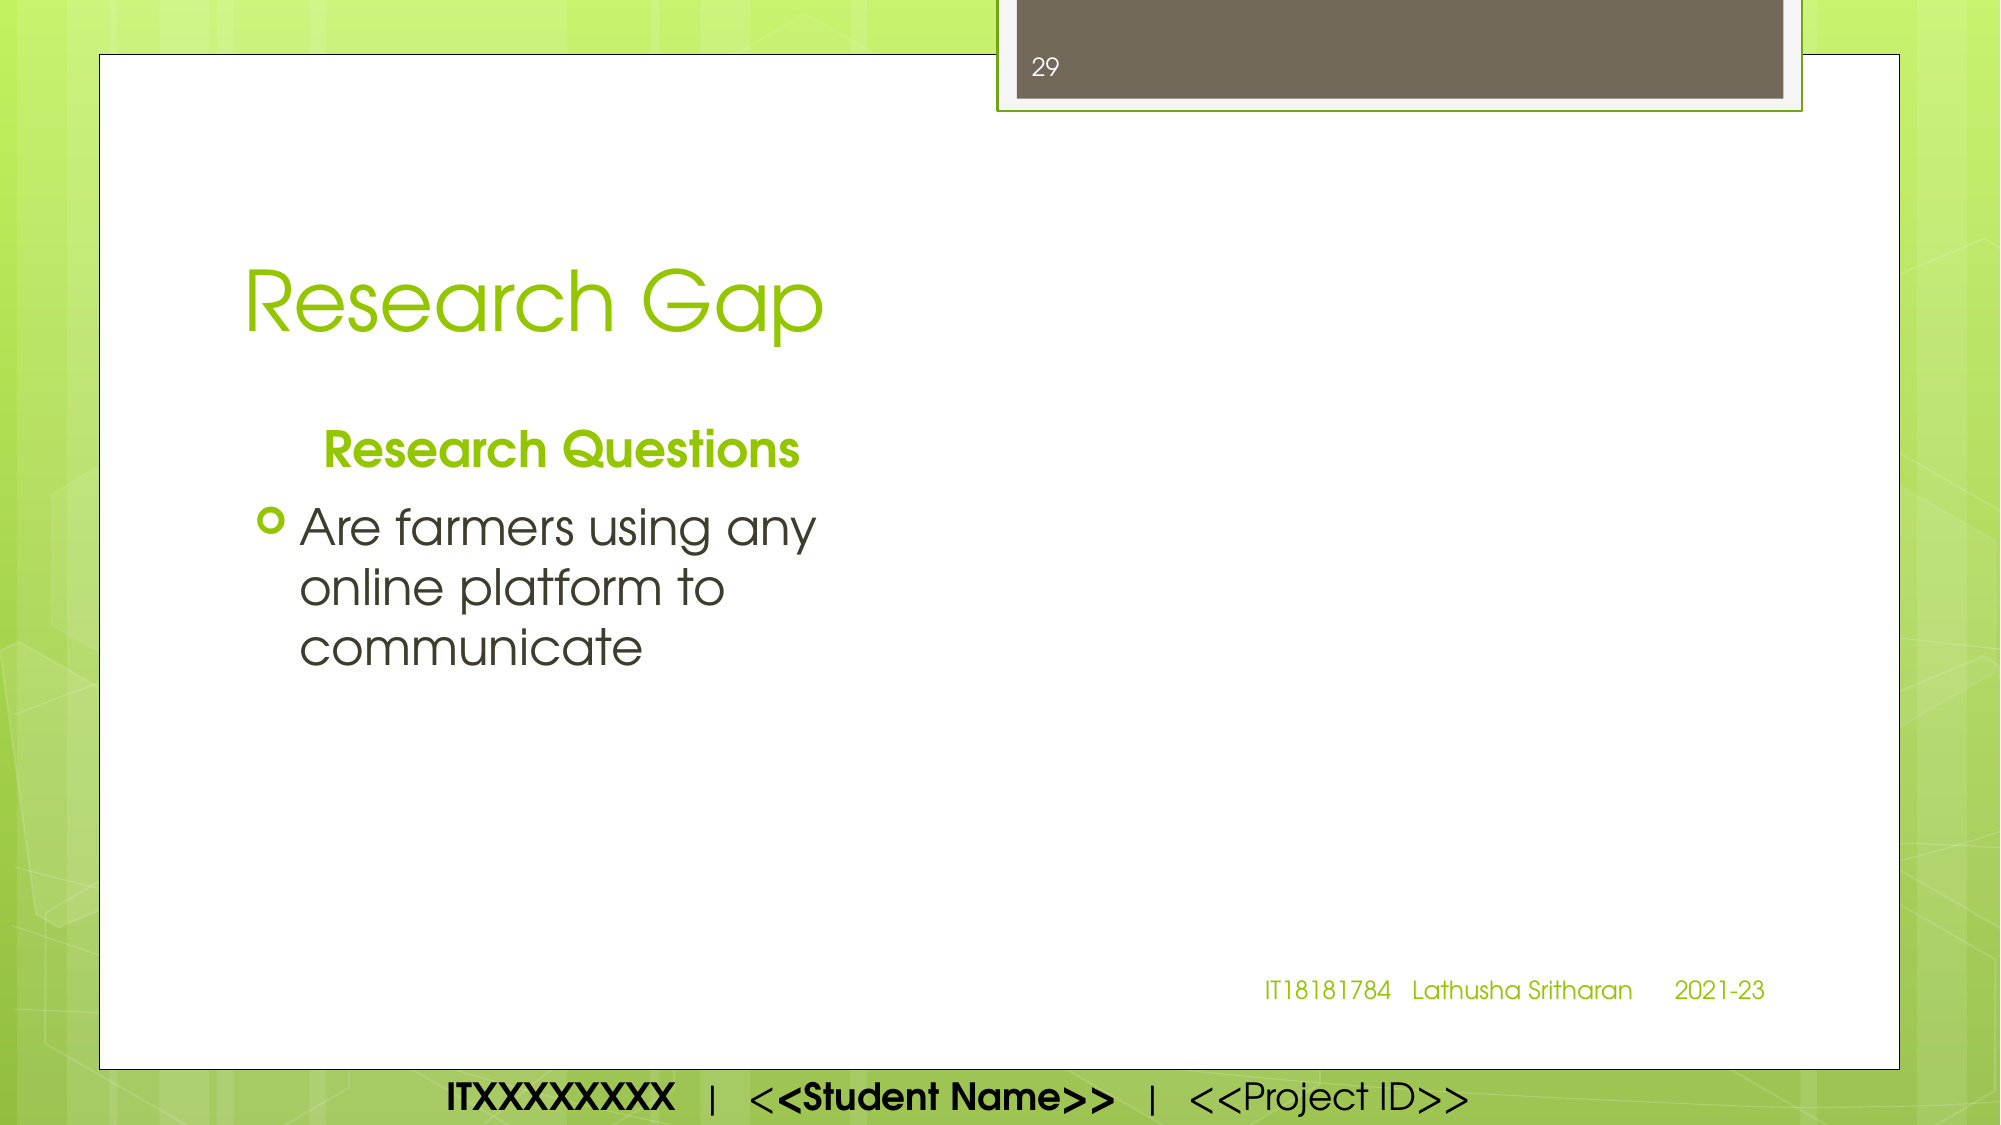

29

# Research Gap
Research Questions

Are farmers using any online platform to communicate

IT18181784   Lathusha Sritharan      2021-23